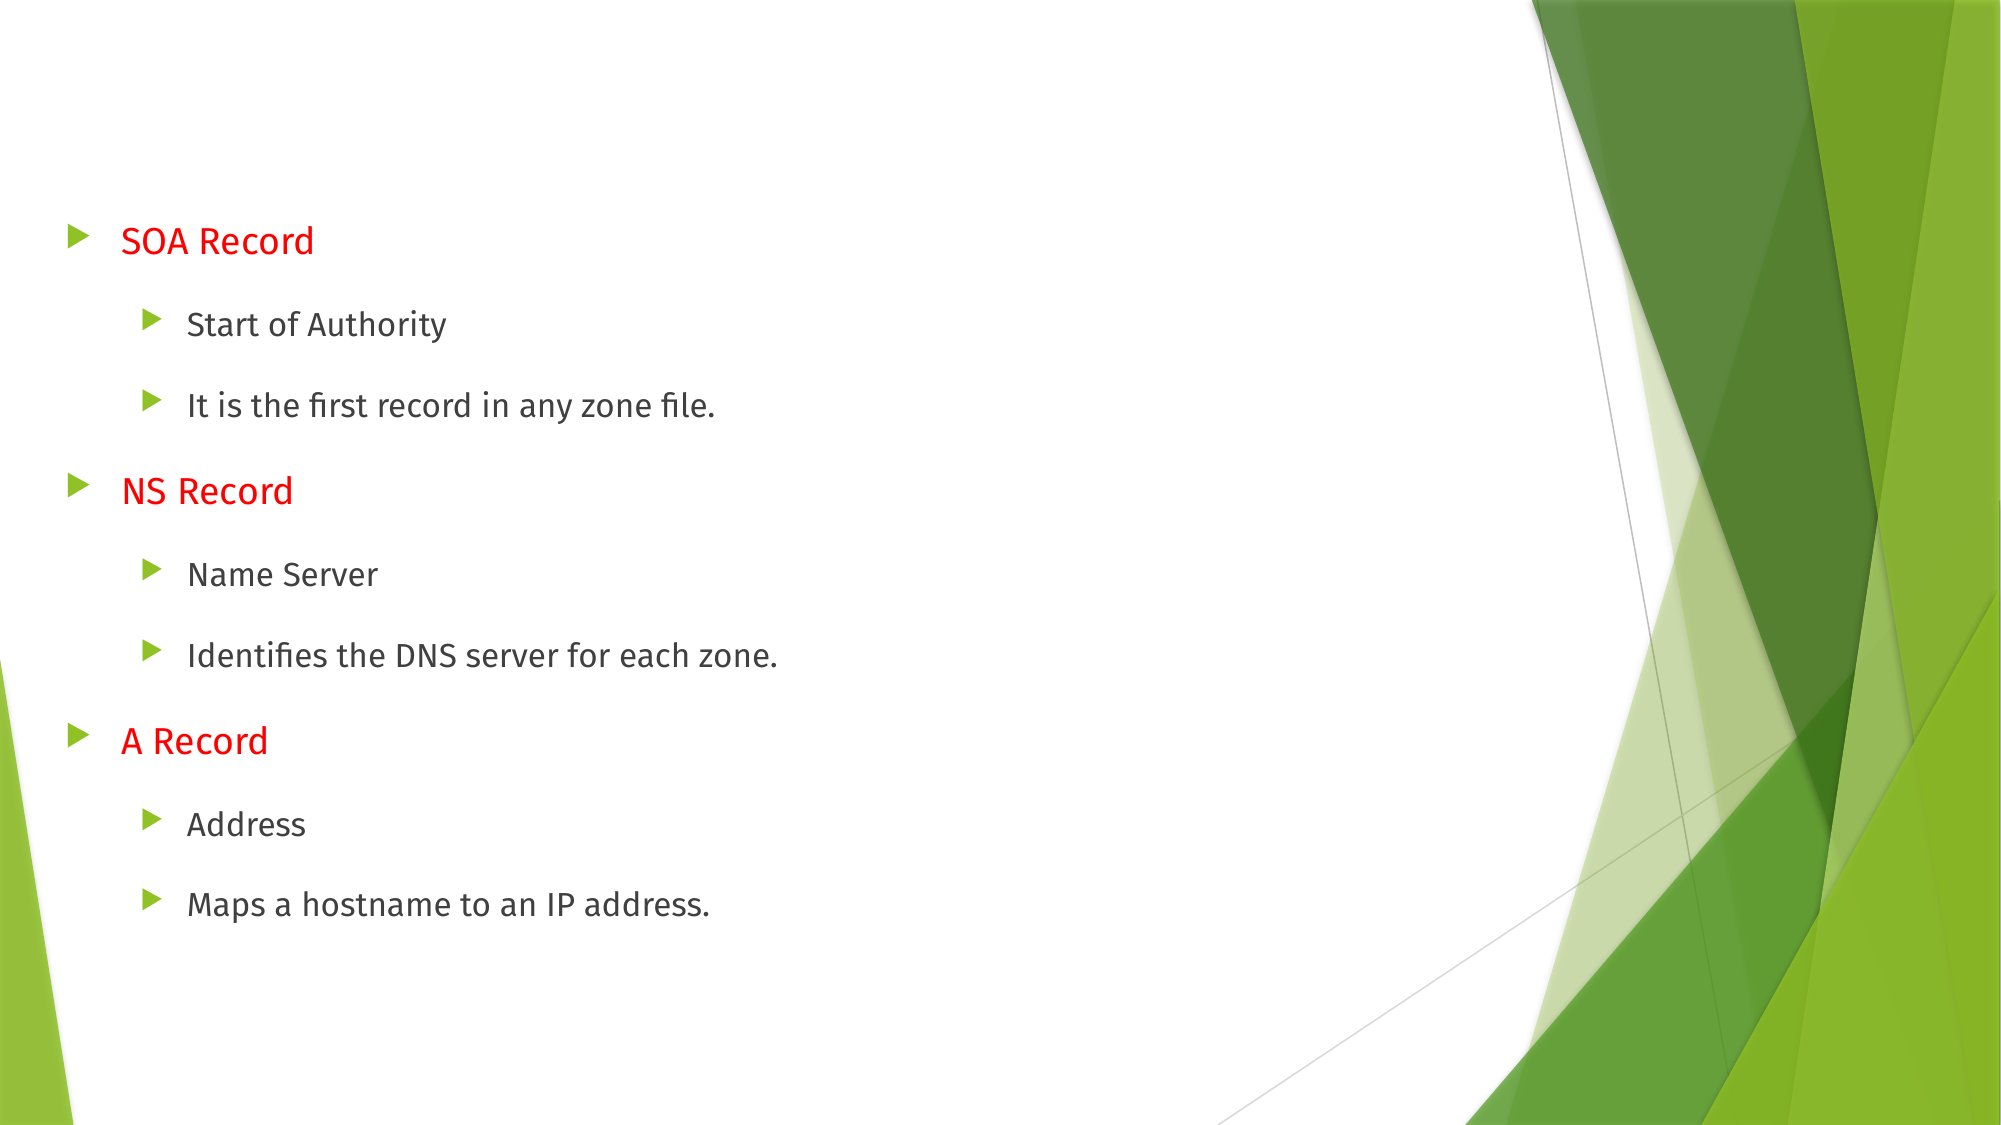

# Records
SOA Record
Start of Authority
It is the first record in any zone file.
NS Record
Name Server
Identifies the DNS server for each zone.
A Record
Address
Maps a hostname to an IP address.